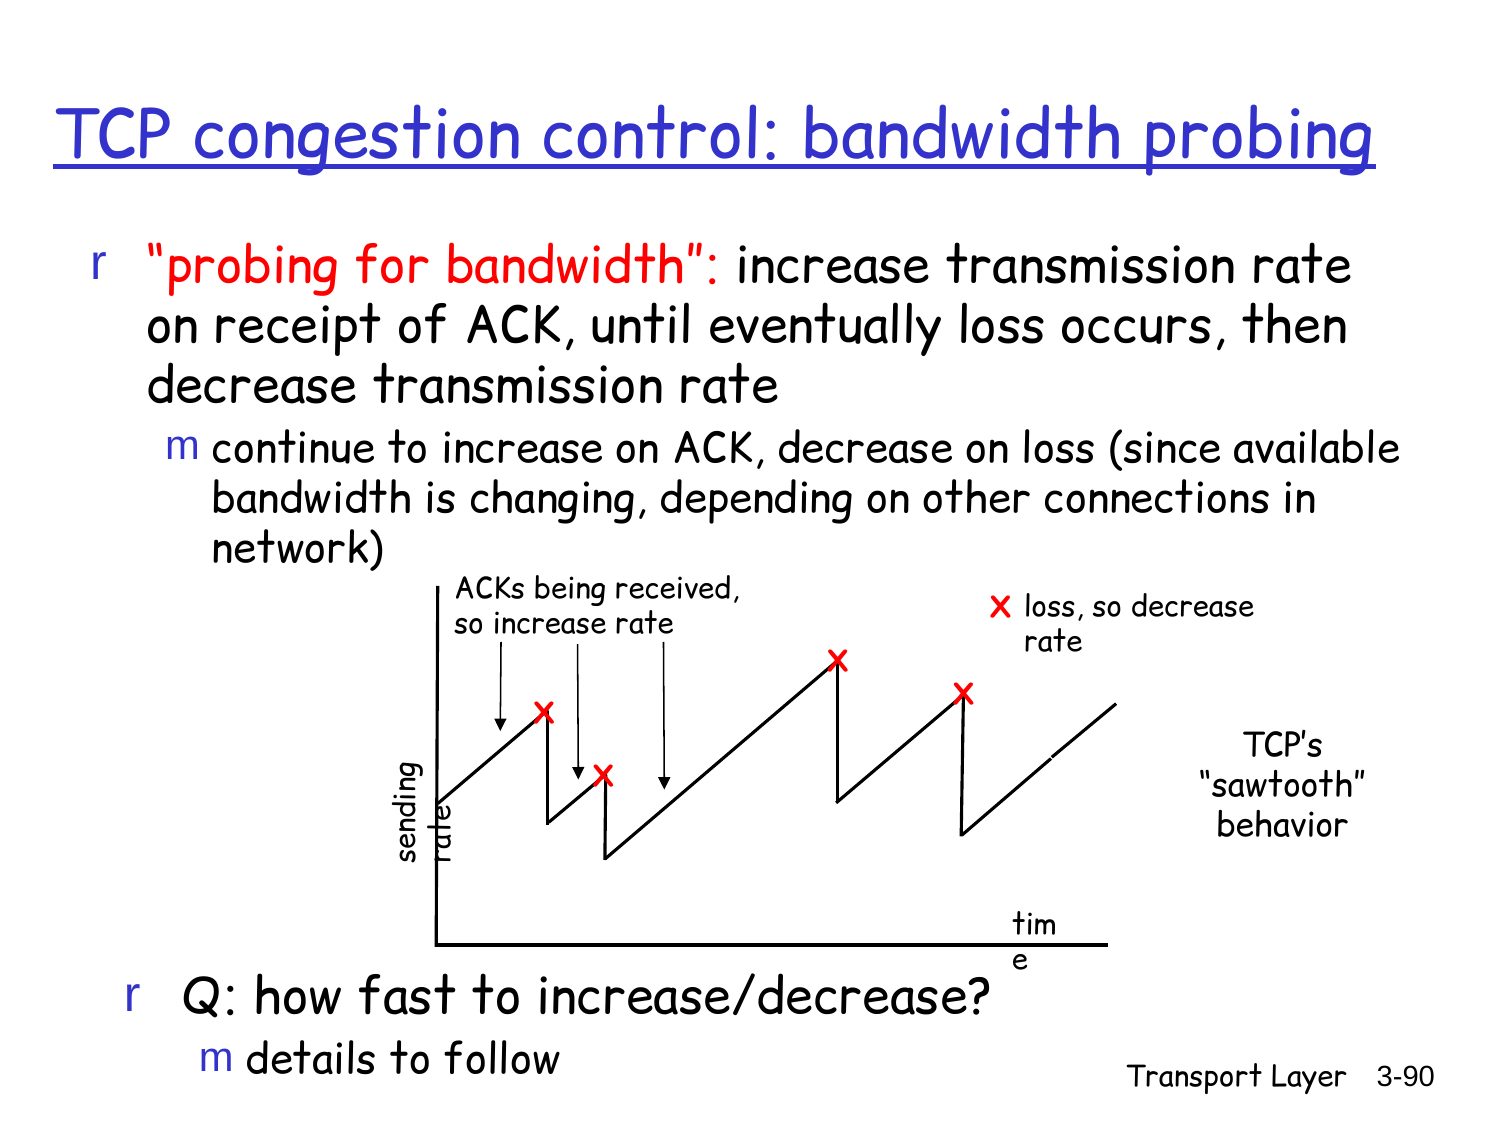

# TCP congestion control: bandwidth probing
“probing for bandwidth”: increase transmission rate on receipt of ACK, until eventually loss occurs, then decrease transmission rate
continue to increase on ACK, decrease on loss (since available bandwidth is changing, depending on other connections in network)

ACKs being received,
so increase rate
loss, so decrease rate
X
X
X
X
TCP’s
“sawtooth”
behavior
X
sending rate
time
Q: how fast to increase/decrease?
details to follow
Transport Layer
3-90